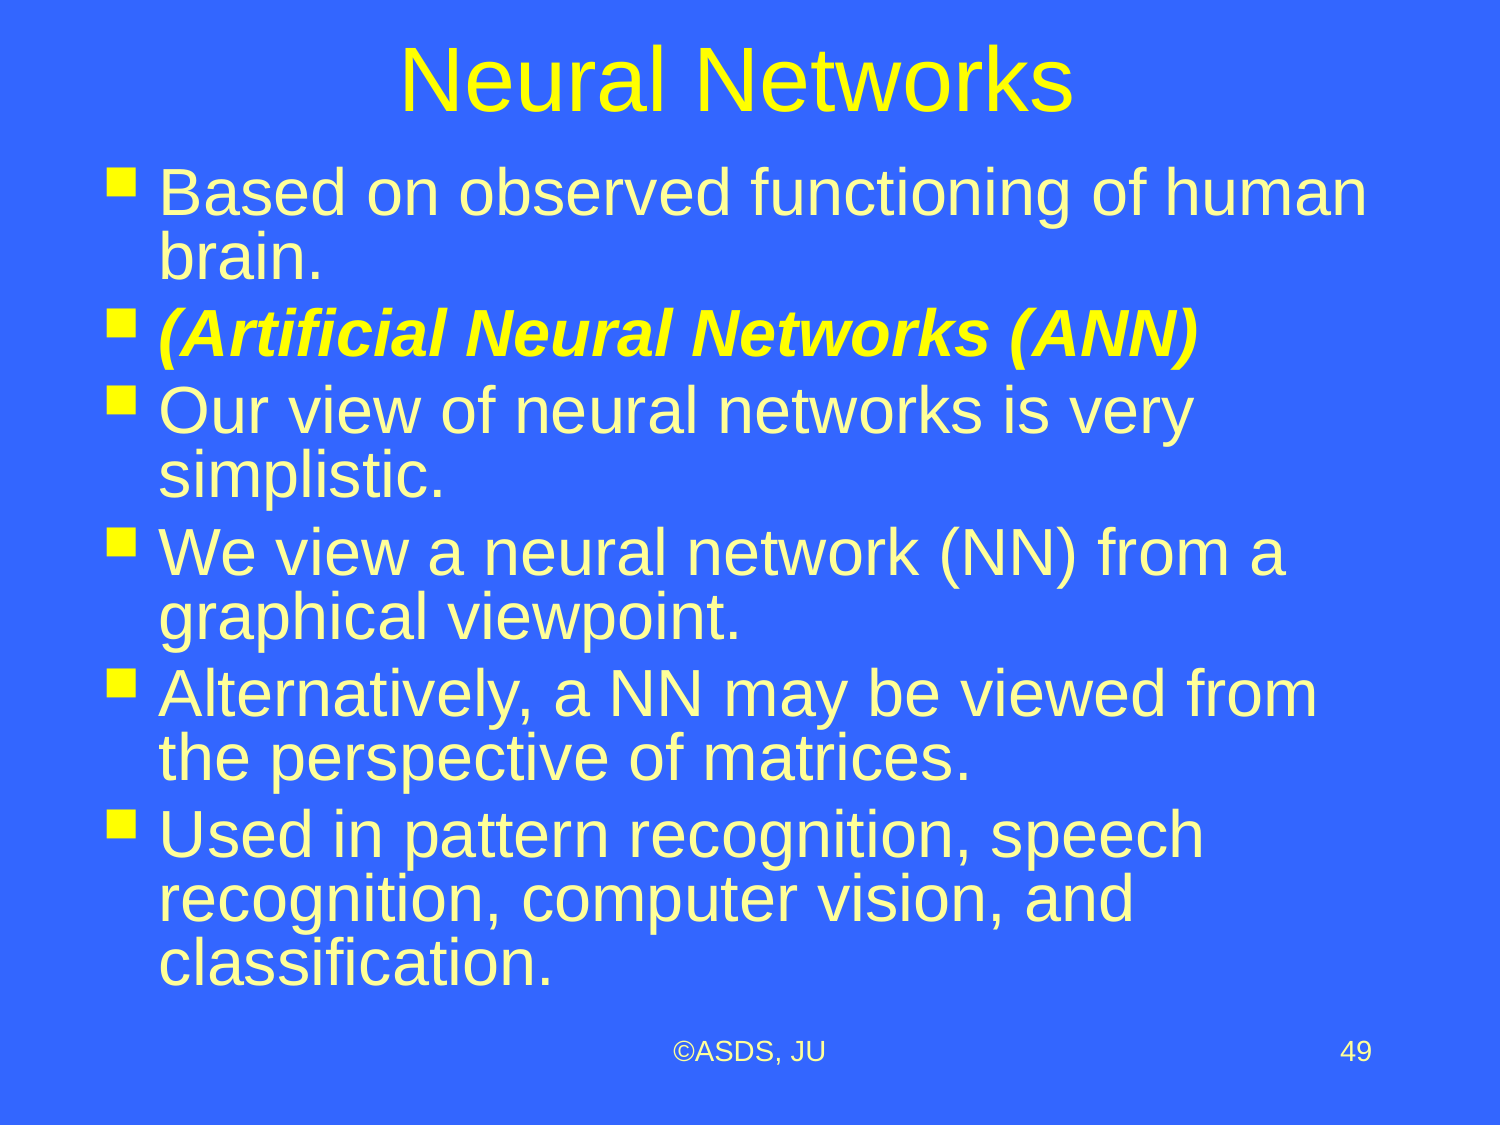

# Neural Networks
Based on observed functioning of human brain.
(Artificial Neural Networks (ANN)
Our view of neural networks is very simplistic.
We view a neural network (NN) from a graphical viewpoint.
Alternatively, a NN may be viewed from the perspective of matrices.
Used in pattern recognition, speech recognition, computer vision, and classification.

©ASDS, JU
49